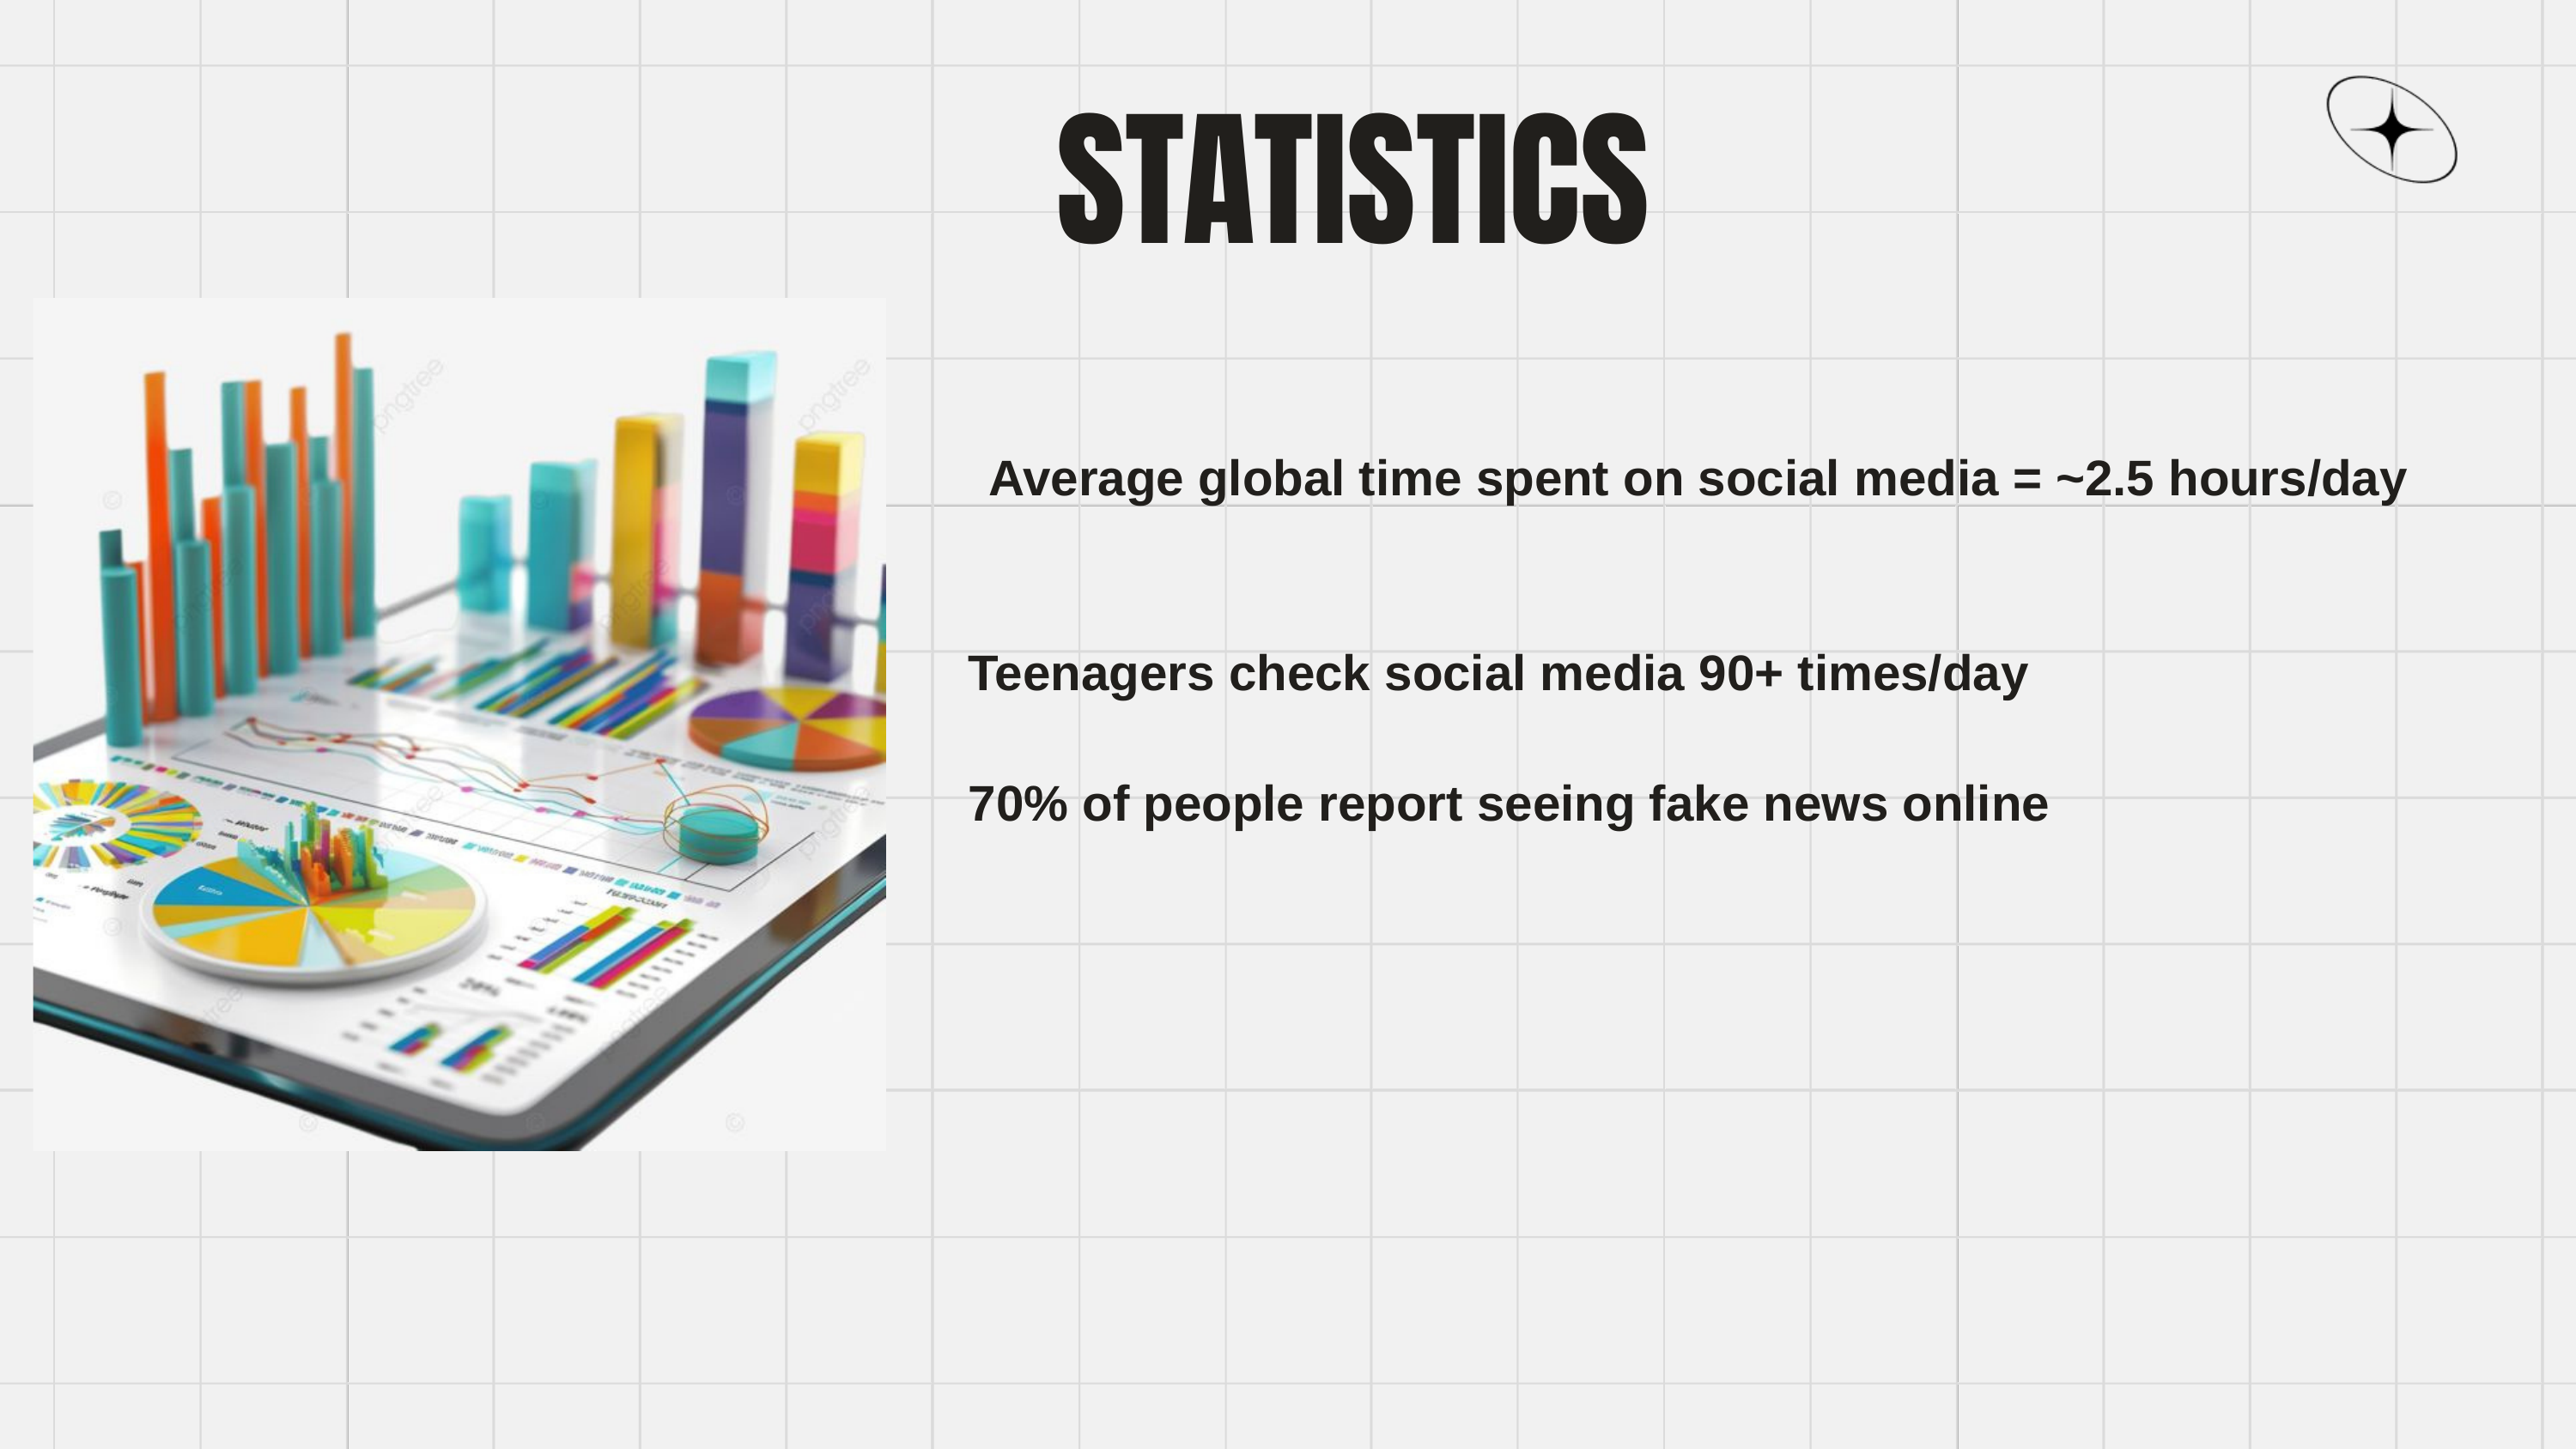

STATISTICS

Average global time spent on social media = ~2.5 hours/day
Teenagers check social media 90+ times/day

70% of people report seeing fake news online